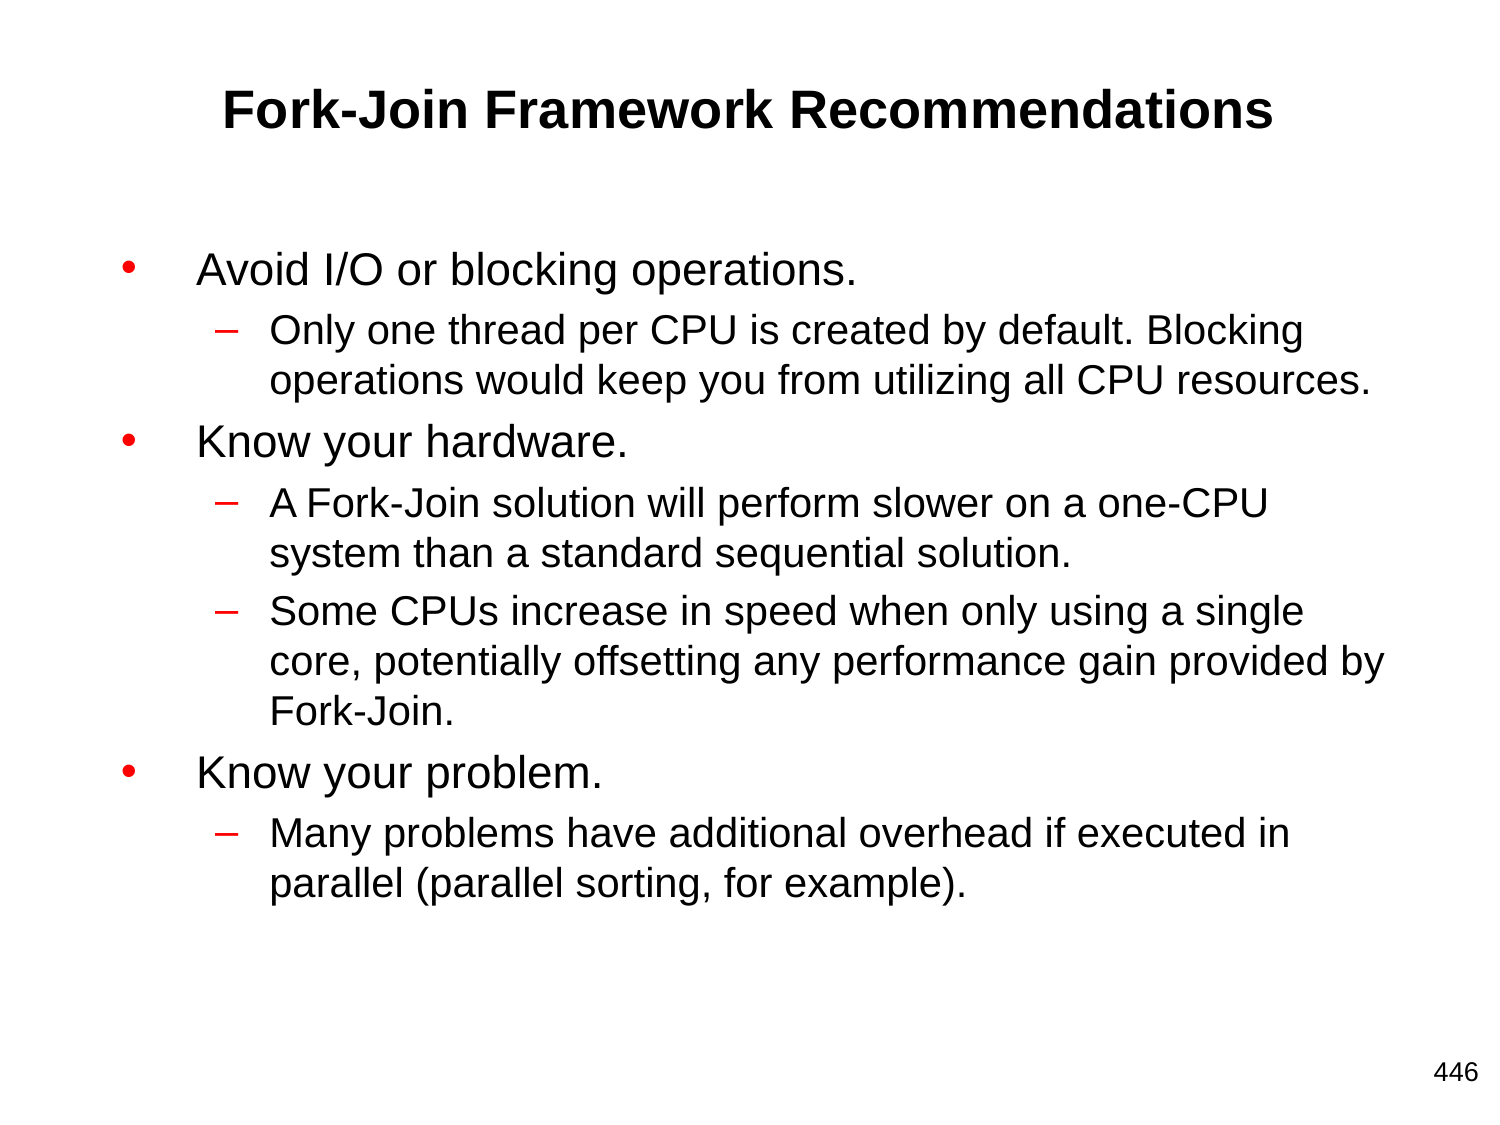

# Fork-Join Framework Recommendations
Avoid I/O or blocking operations.
Only one thread per CPU is created by default. Blocking operations would keep you from utilizing all CPU resources.
Know your hardware.
A Fork-Join solution will perform slower on a one-CPU system than a standard sequential solution.
Some CPUs increase in speed when only using a single core, potentially offsetting any performance gain provided by Fork-Join.
Know your problem.
Many problems have additional overhead if executed in parallel (parallel sorting, for example).

446